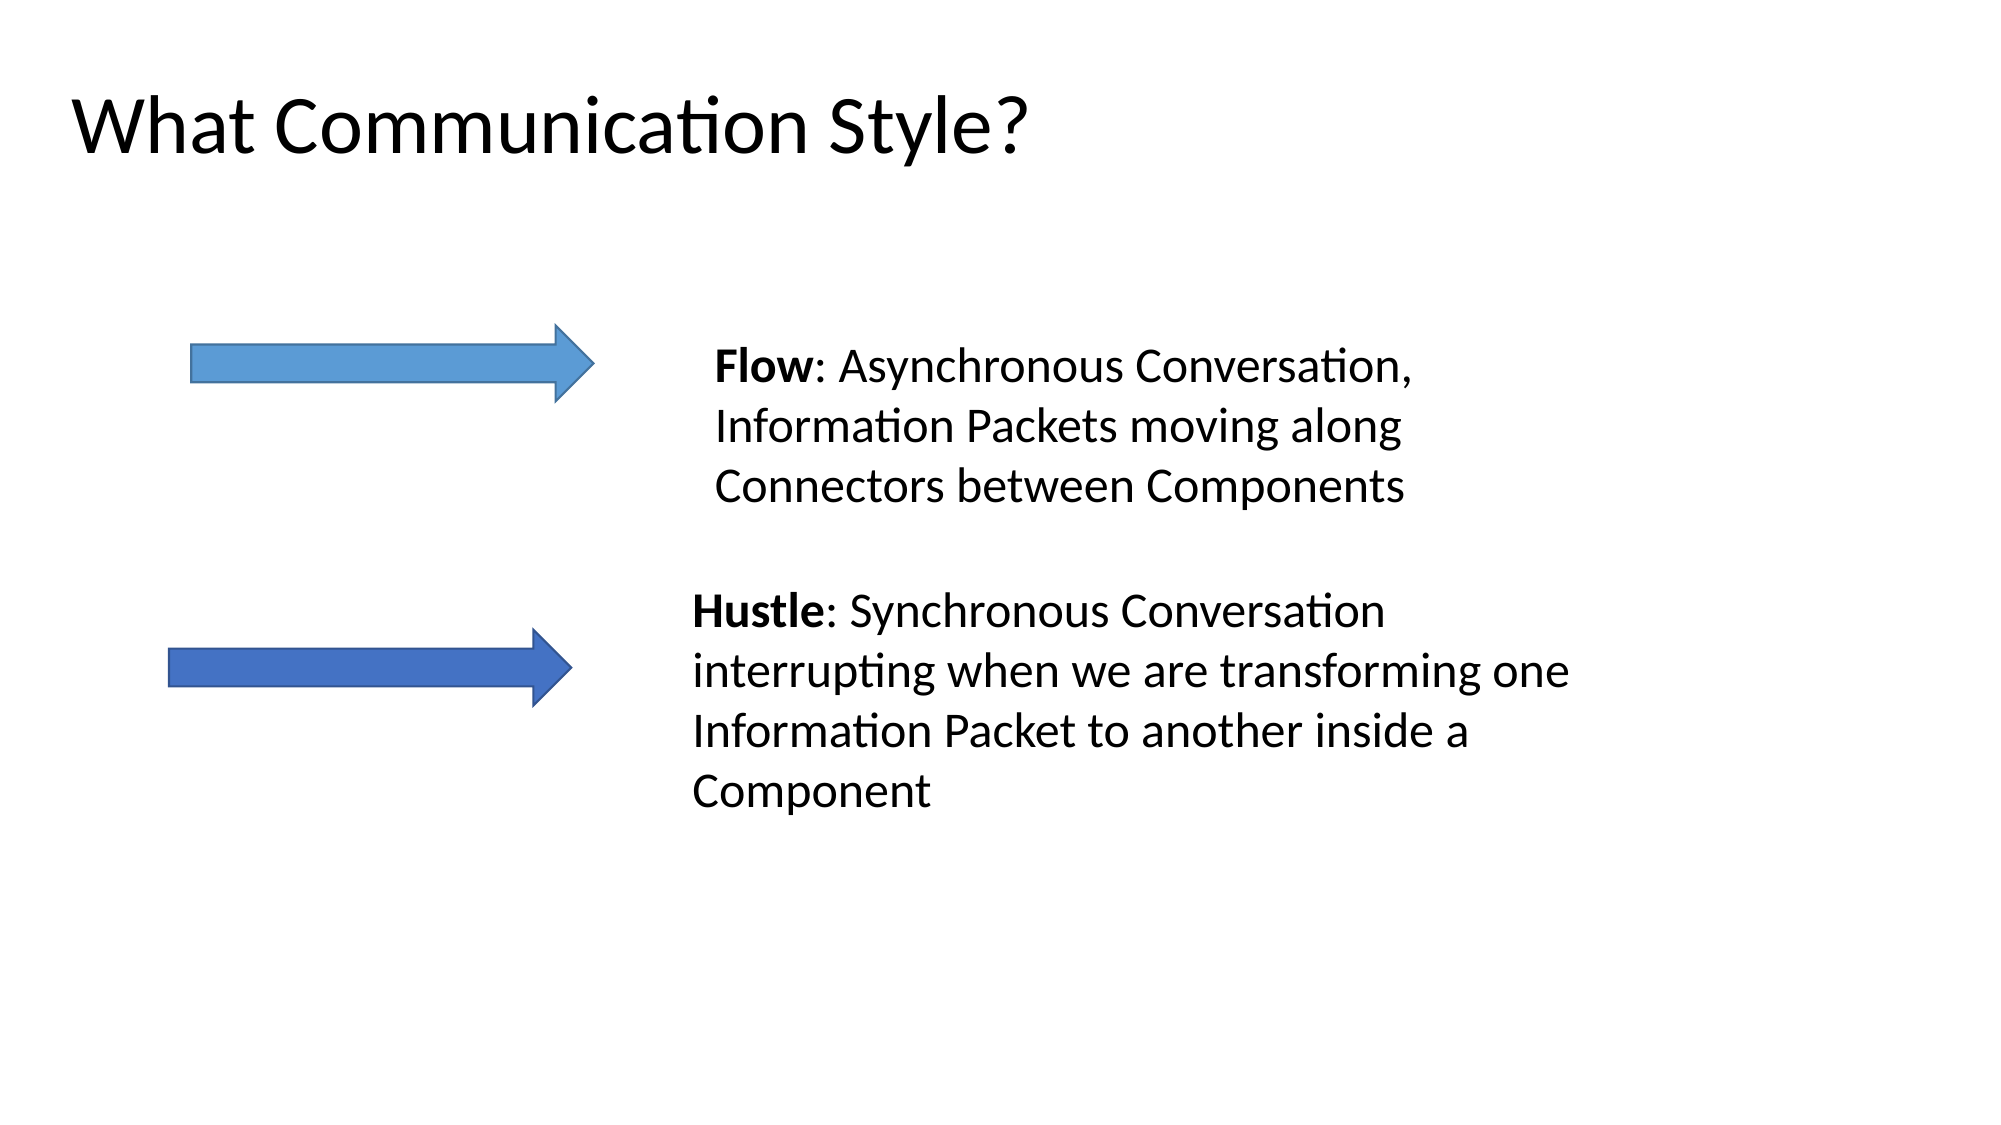

What Communication Style?
Flow: Asynchronous Conversation, Information Packets moving along Connectors between Components

Hustle: Synchronous Conversation interrupting when we are transforming one Information Packet to another inside a Component